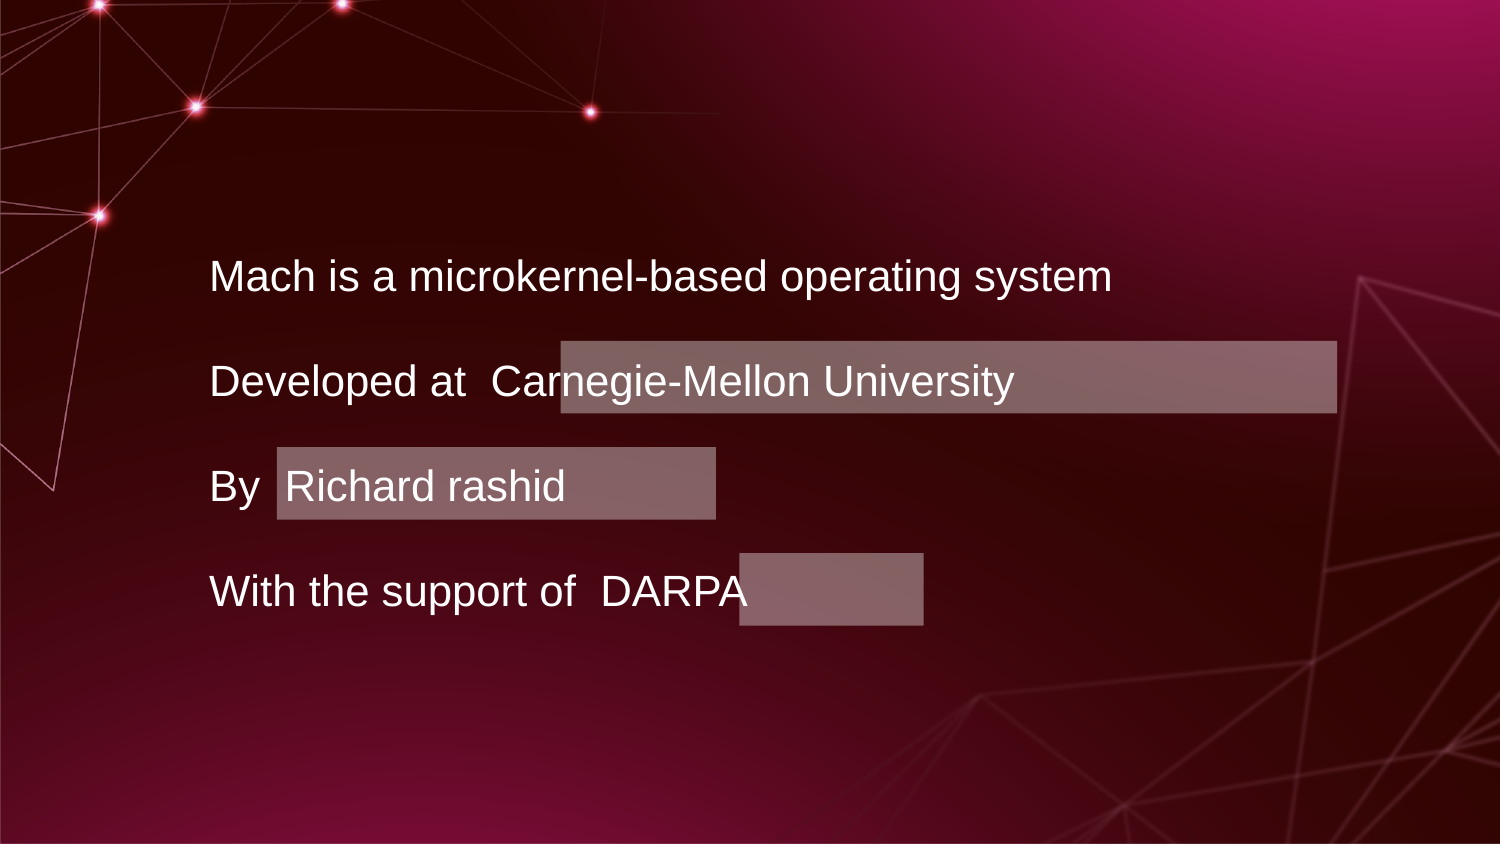

# Mach is a microkernel-based operating system

Developed at  Carnegie-Mellon University

By  Richard rashid

With the support of  DARPA